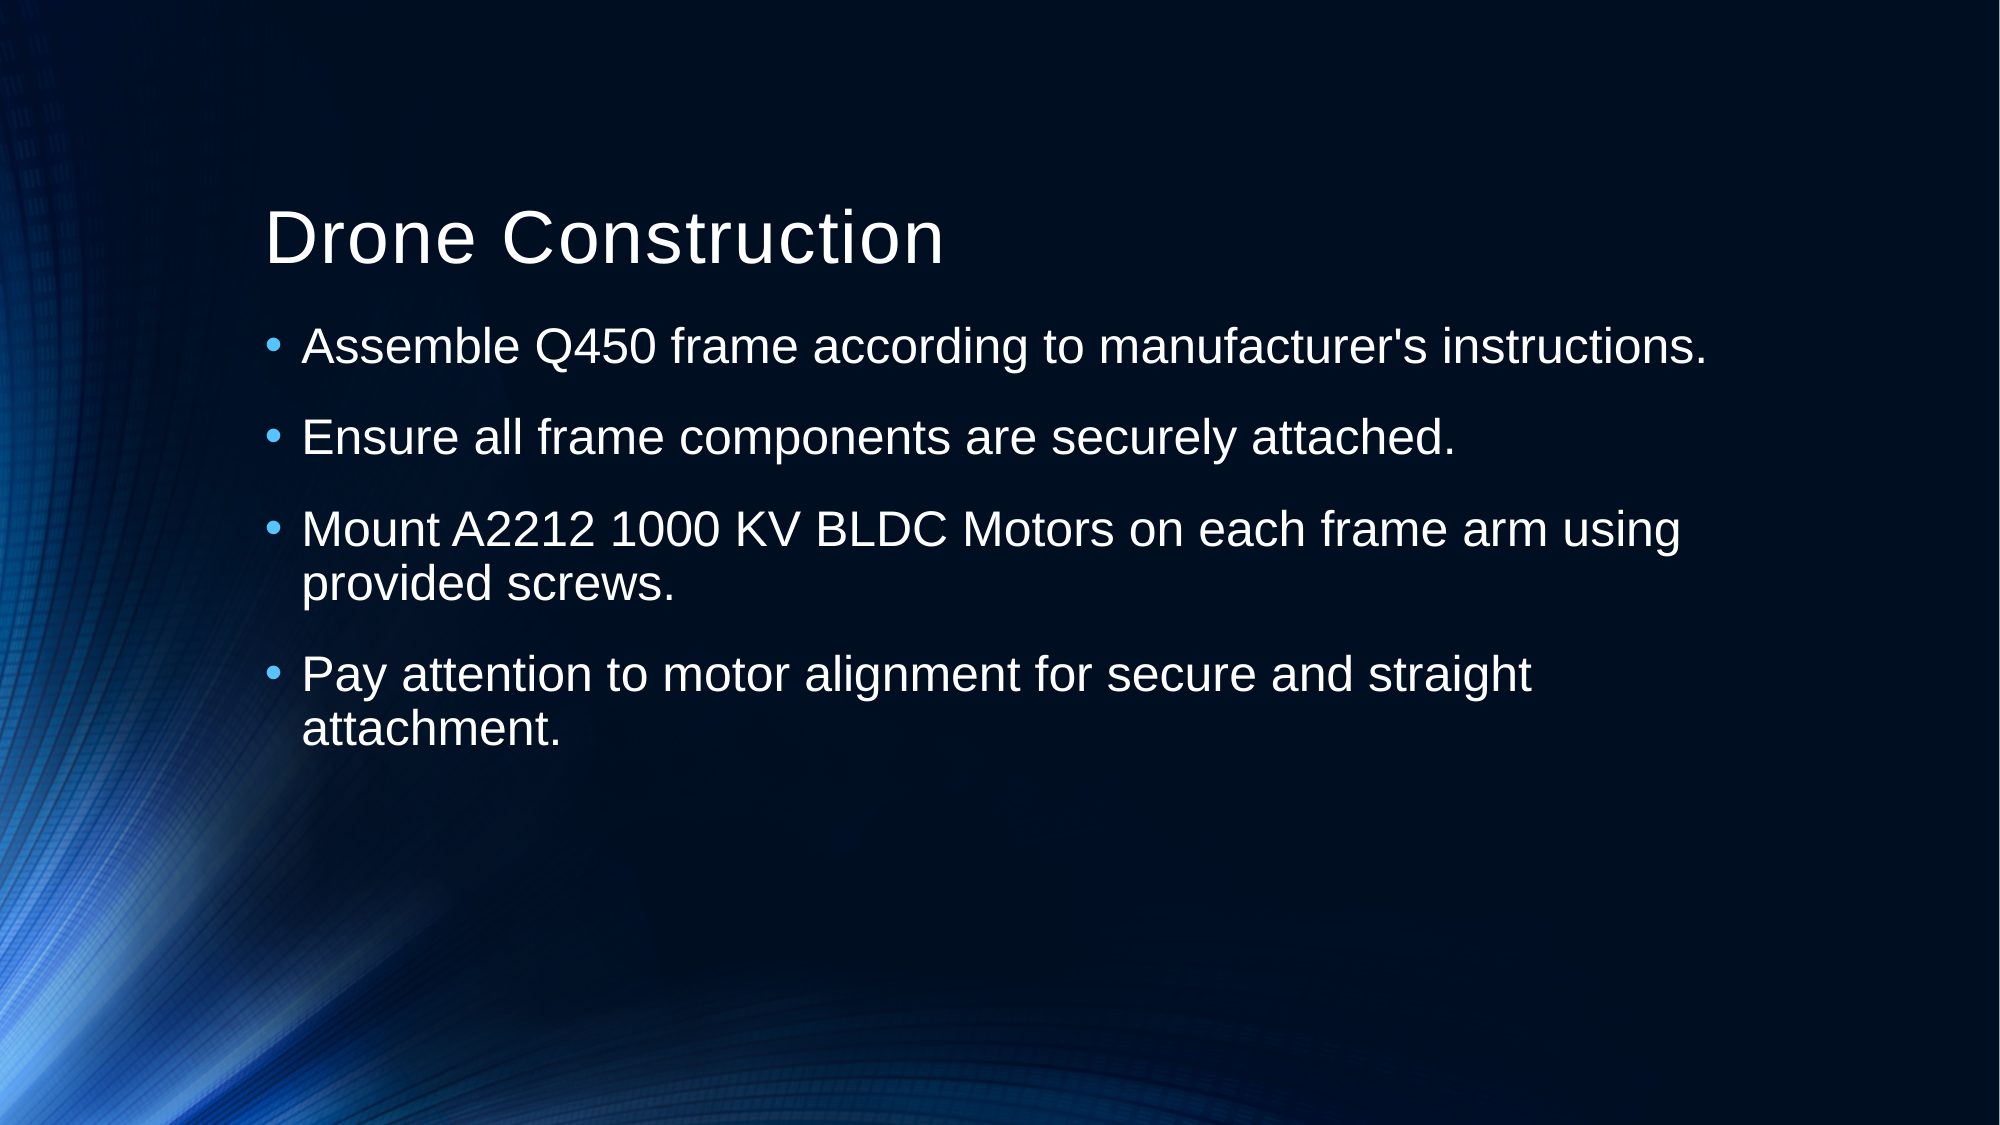

# Drone Construction
Assemble Q450 frame according to manufacturer's instructions.
Ensure all frame components are securely attached.
Mount A2212 1000 KV BLDC Motors on each frame arm using provided screws.
Pay attention to motor alignment for secure and straight attachment.